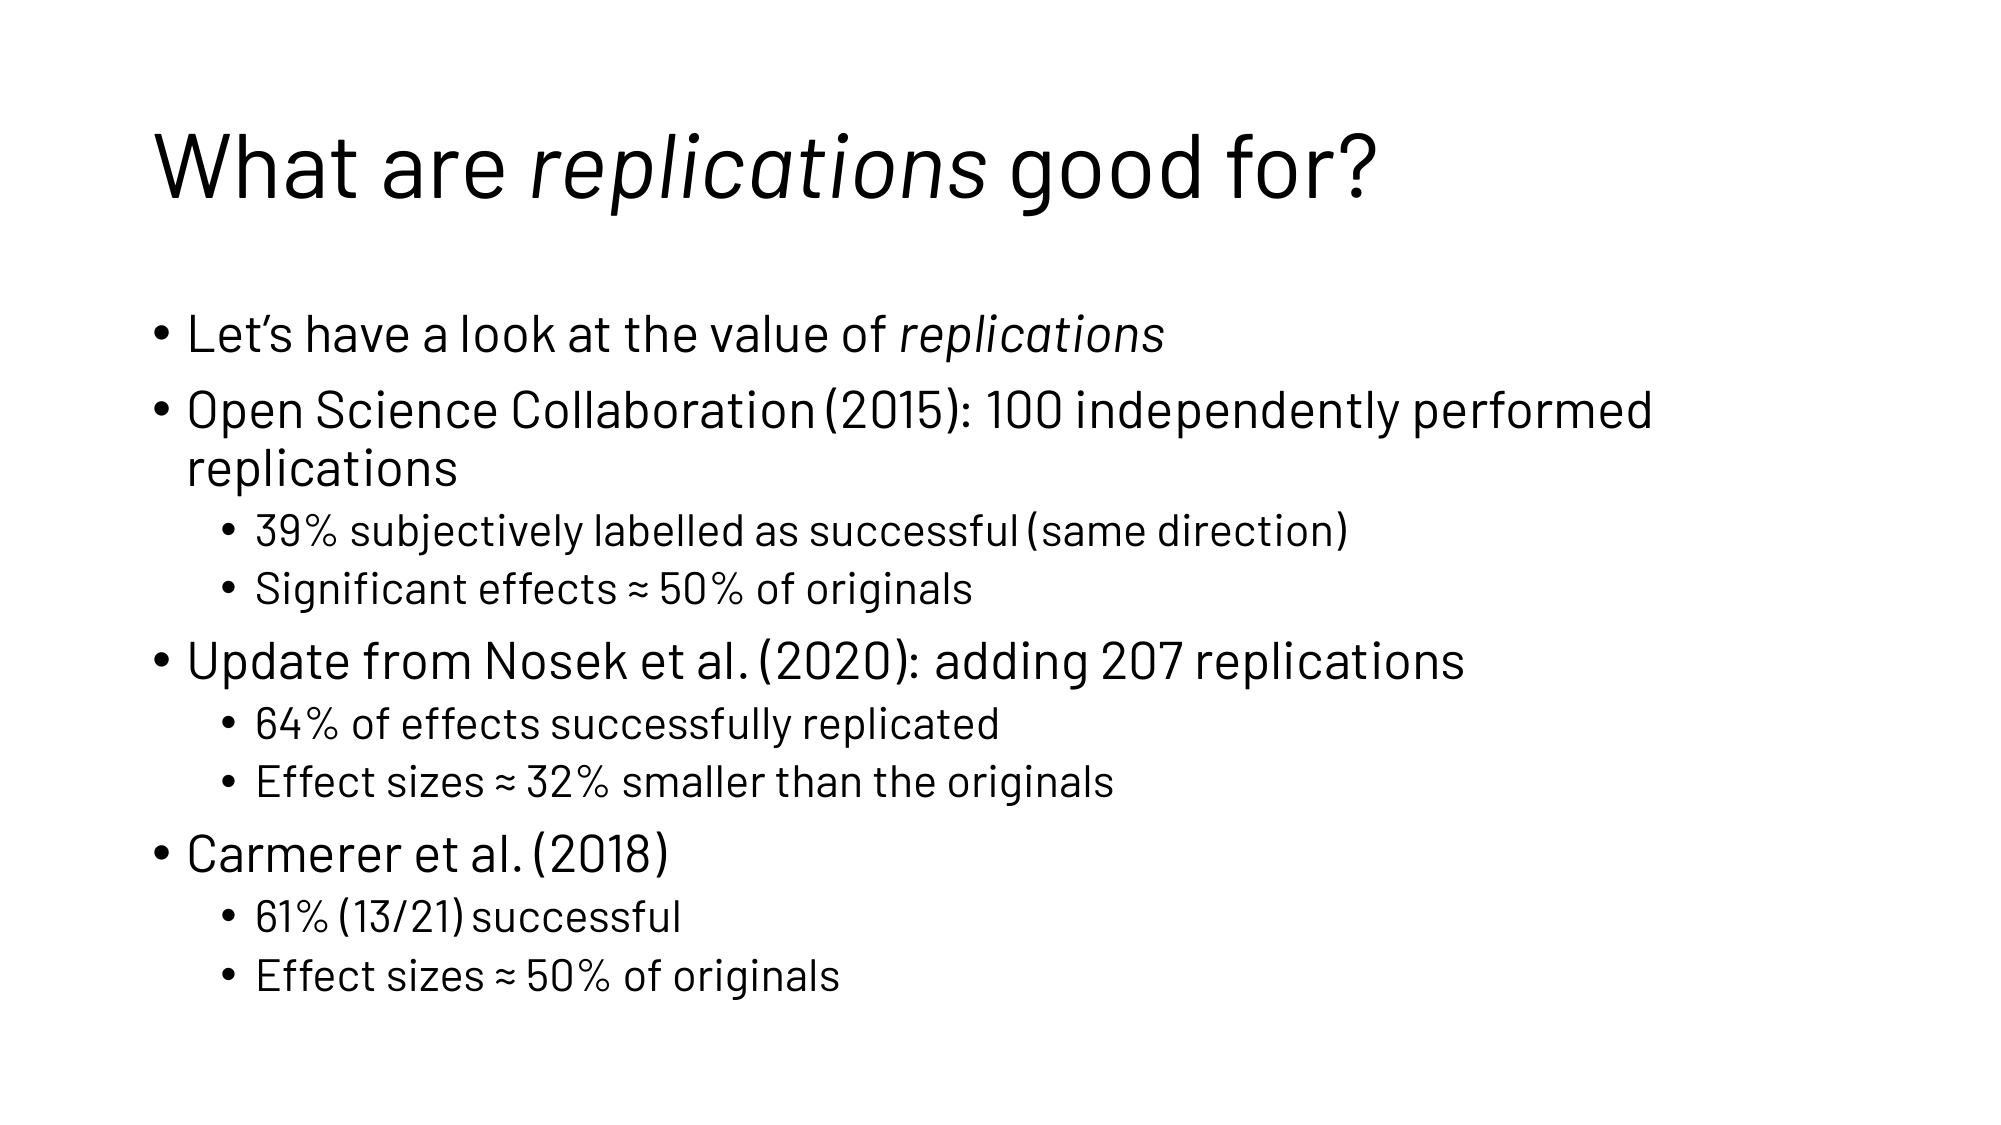

# What are replications good for?
Let’s have a look at the value of replications
Open Science Collaboration (2015): 100 independently performed replications
39% subjectively labelled as successful (same direction)
Significant effects ≈ 50% of originals
Update from Nosek et al. (2020): adding 207 replications
64% of effects successfully replicated
Effect sizes ≈ 32% smaller than the originals
Carmerer et al. (2018)
61% (13/21) successful
Effect sizes ≈ 50% of originals